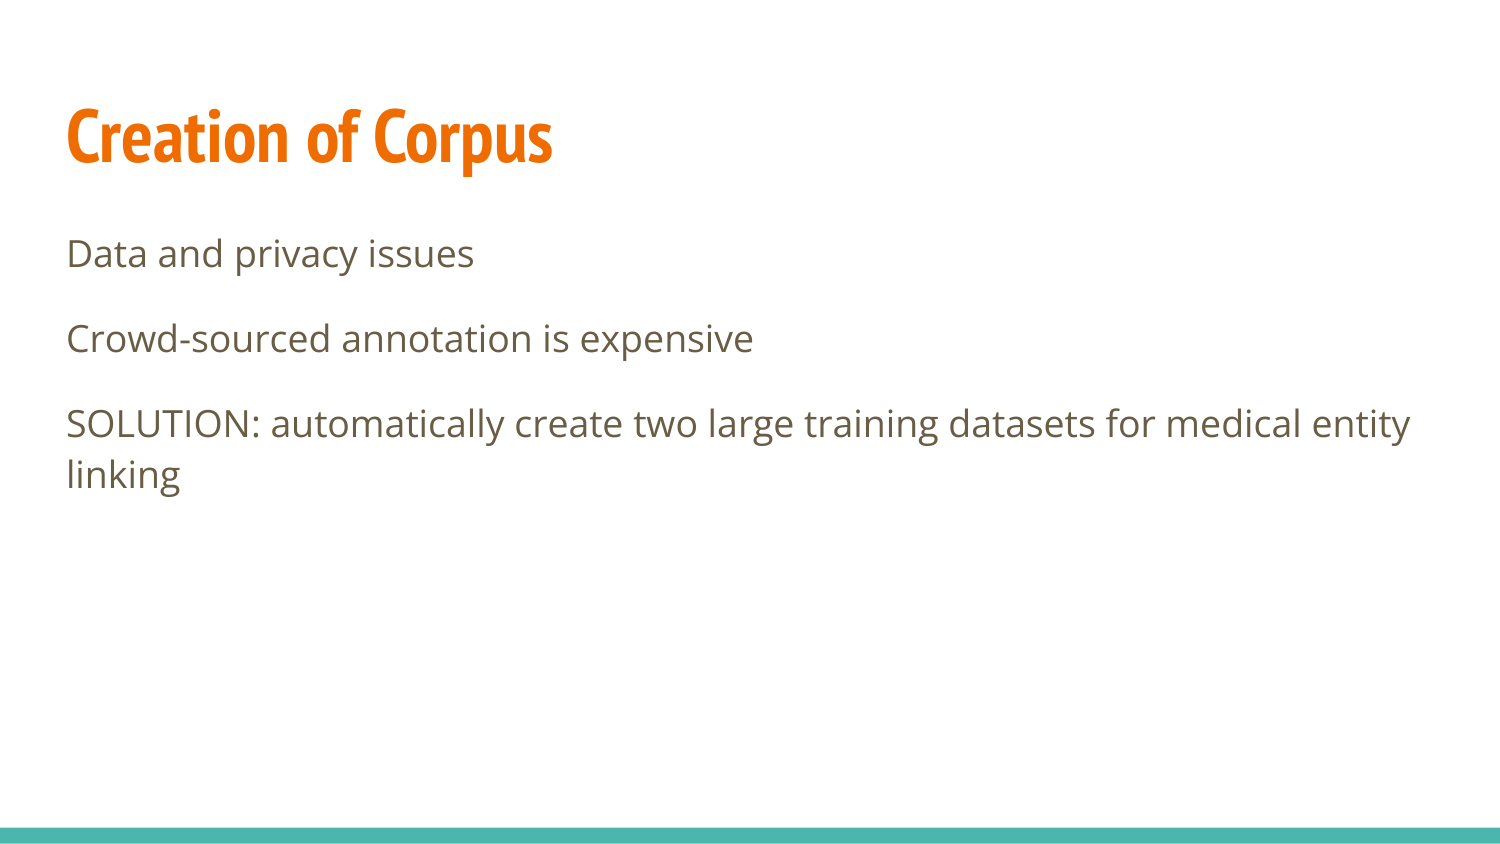

# Creation of Corpus
Data and privacy issues
Crowd-sourced annotation is expensive
SOLUTION: automatically create two large training datasets for medical entity linking